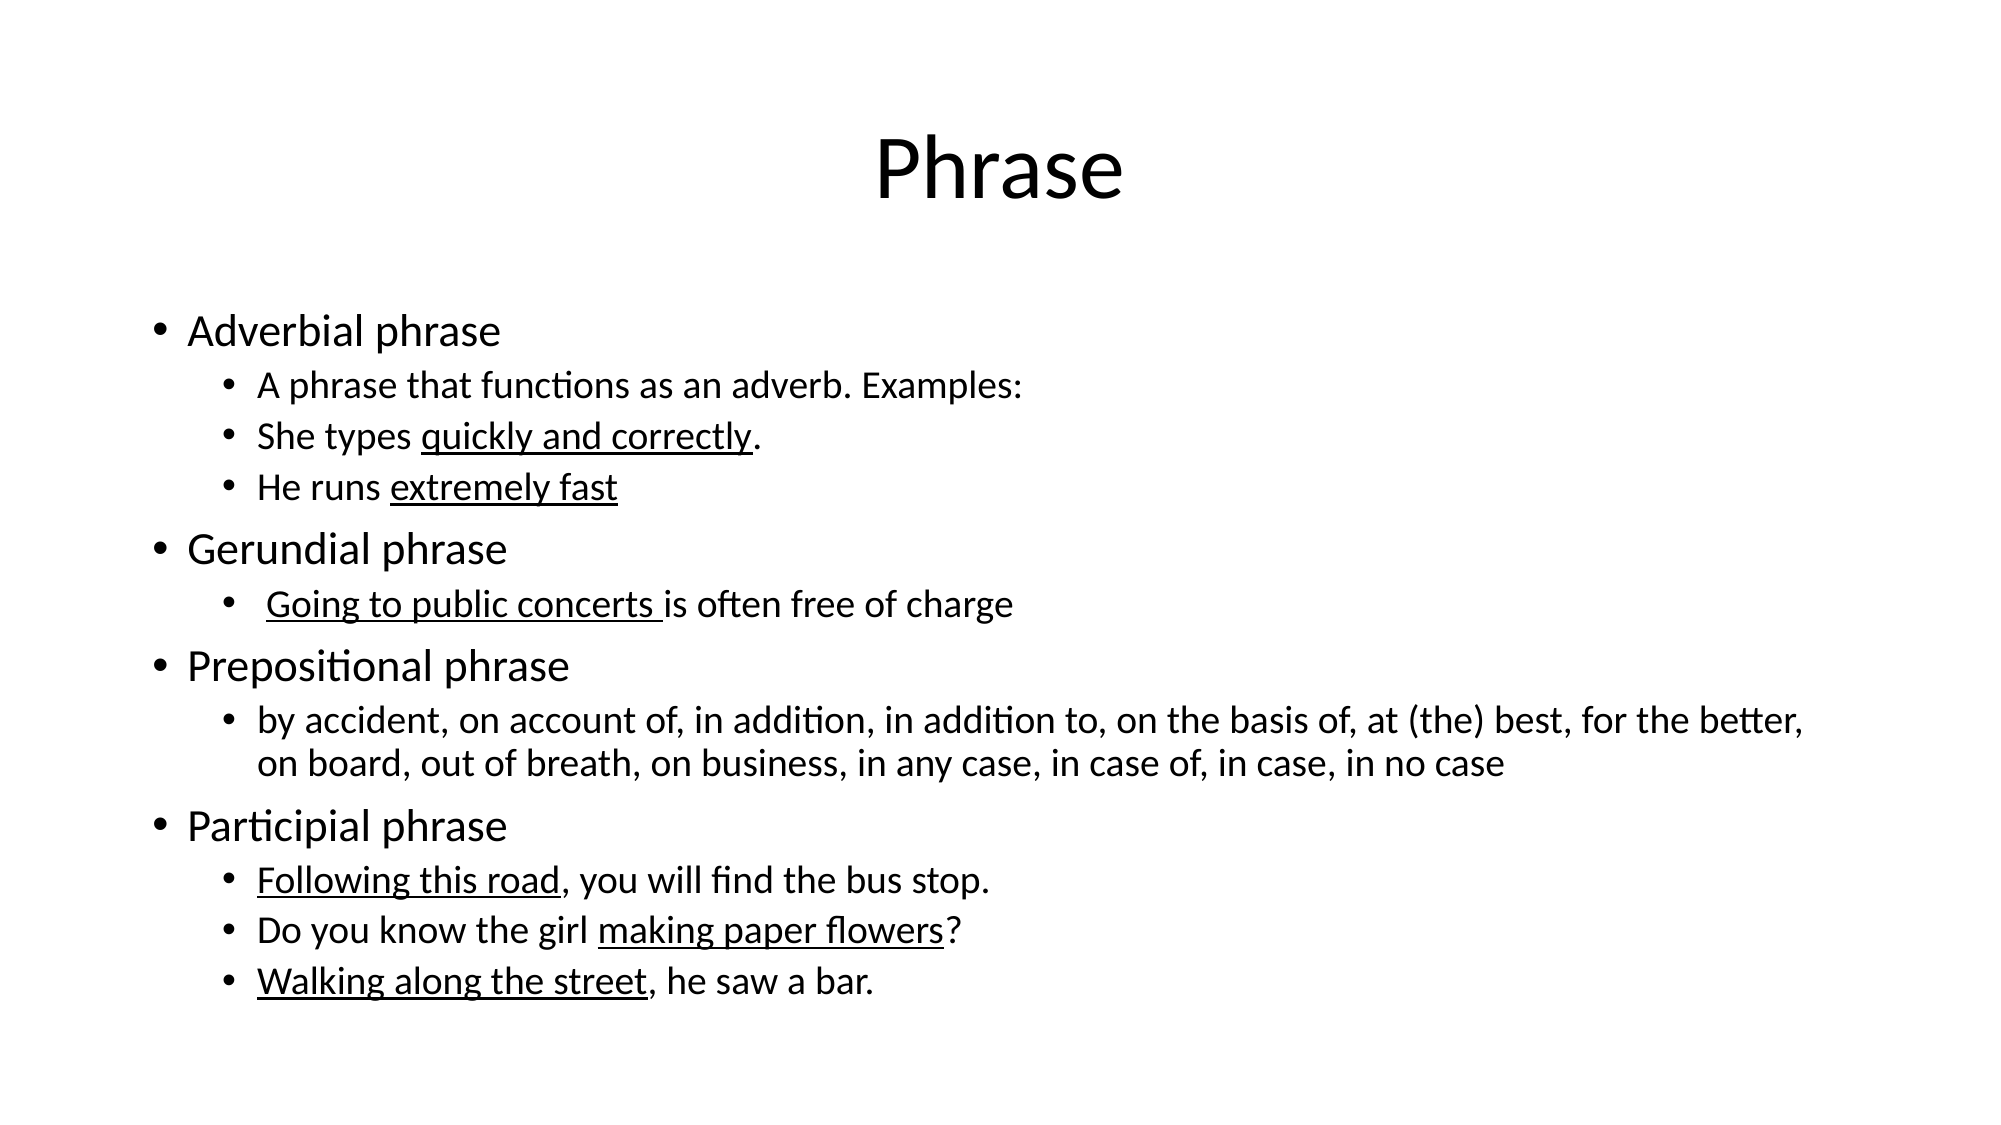

# Phrase
Adverbial phrase
A phrase that functions as an adverb. Examples:
She types quickly and correctly.
He runs extremely fast
Gerundial phrase
 Going to public concerts is often free of charge
Prepositional phrase
by accident, on account of, in addition, in addition to, on the basis of, at (the) best, for the better, on board, out of breath, on business, in any case, in case of, in case, in no case
Participial phrase
Following this road, you will find the bus stop.
Do you know the girl making paper flowers?
Walking along the street, he saw a bar.